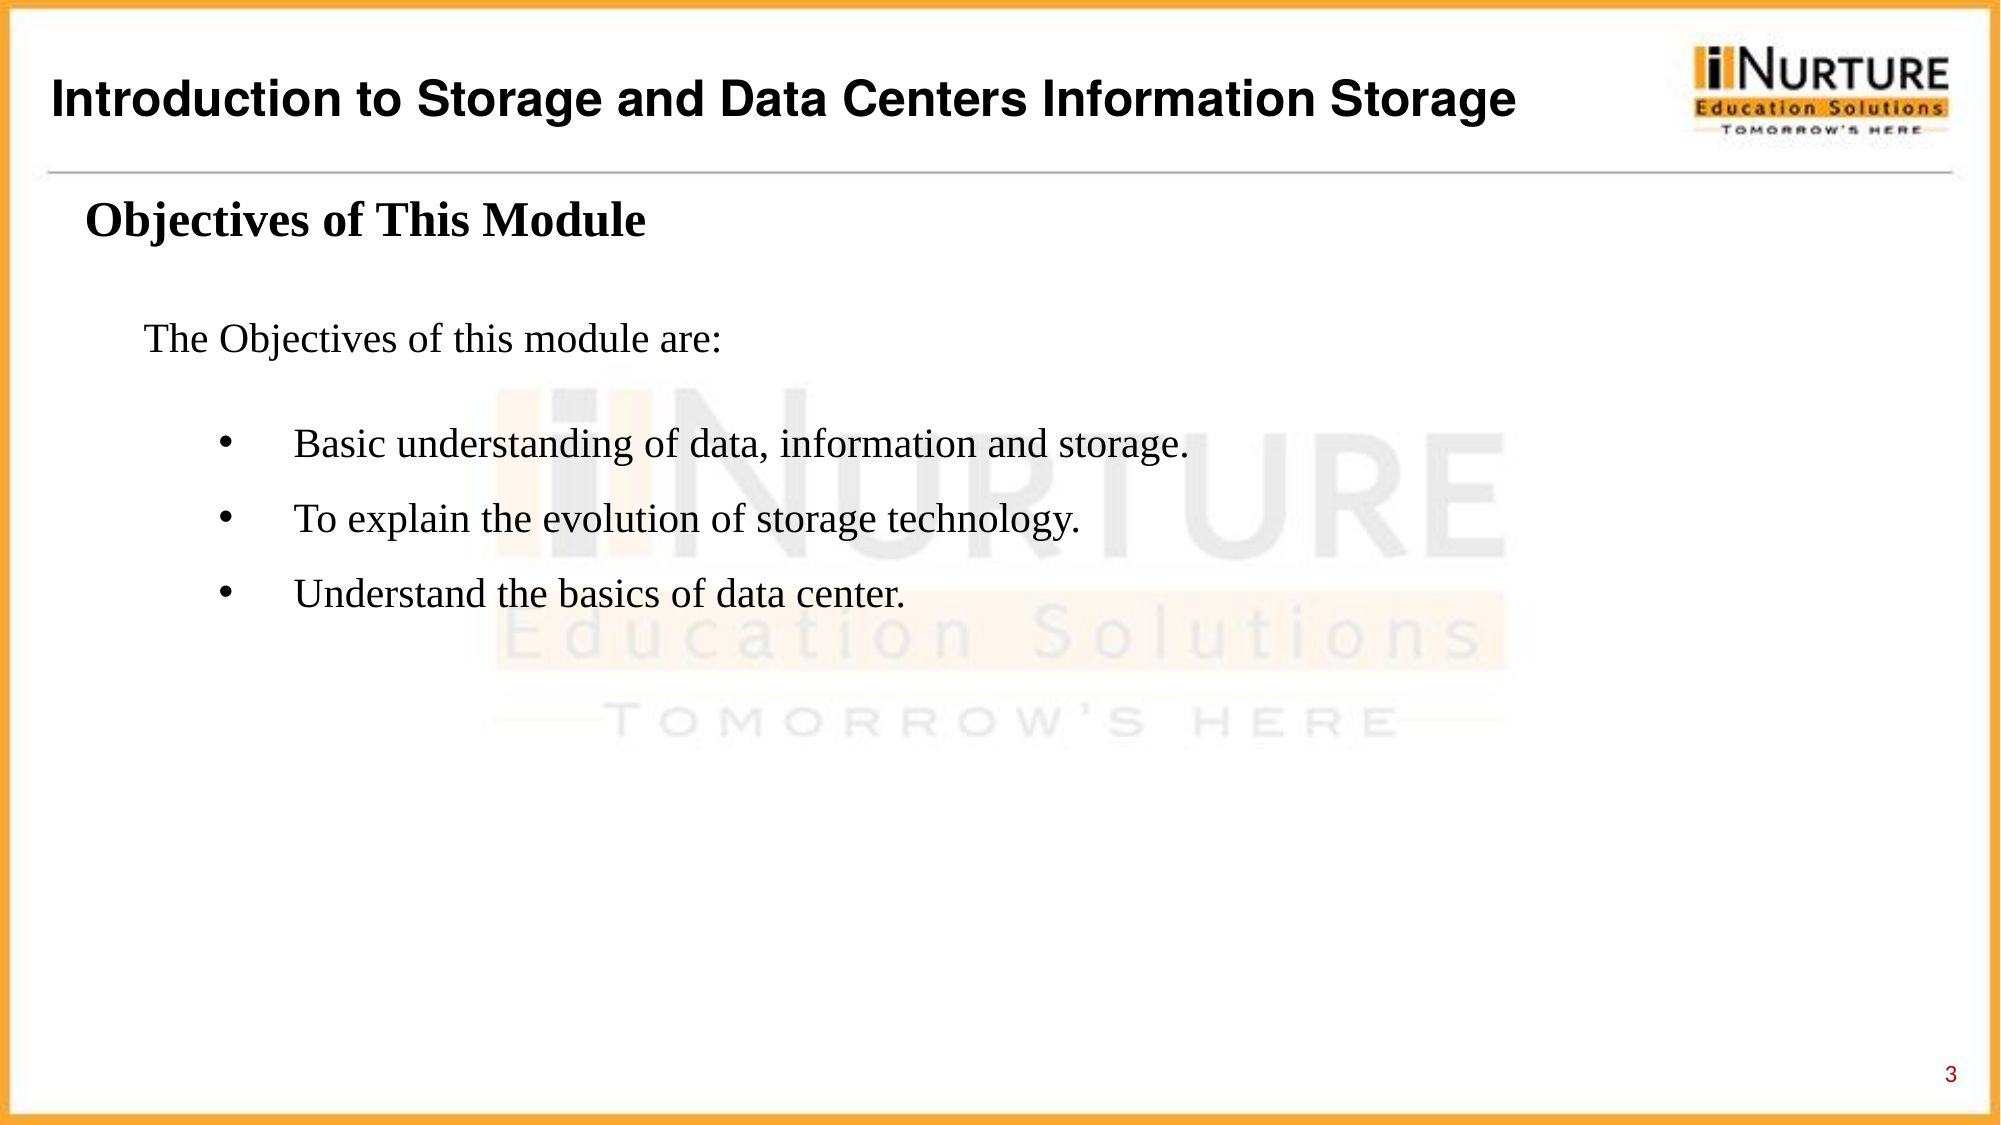

Introduction to Storage and Data Centers Information Storage
Objectives of This Module

The Objectives of this module are:

Basic understanding of data, information and storage.
To explain the evolution of storage technology.
Understand the basics of data center.

3